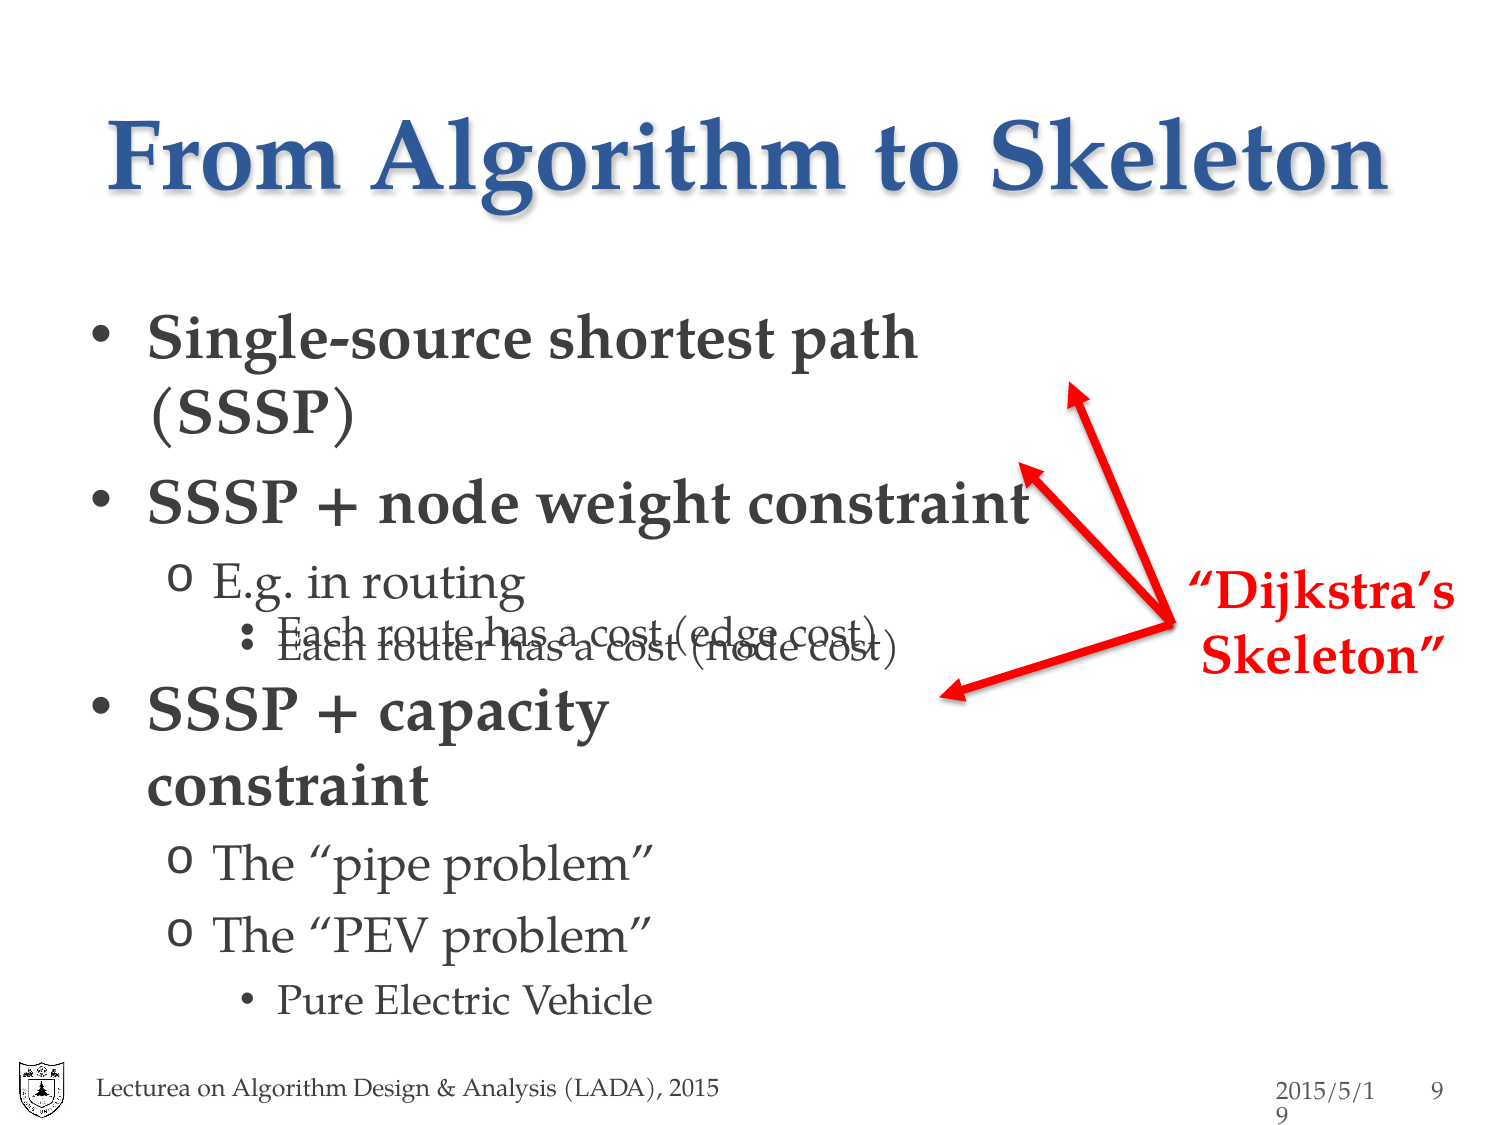

# From Algorithm to Skeleton
Single-source shortest path (SSSP)
SSSP + node weight constraint
E.g. in routing
Each router has a cost (node cost)

“Dijkstra’s  Skeleton”
Each route has a cost (edge cost)
SSSP + capacity constraint
The “pipe problem”
The “PEV problem”
Pure Electric Vehicle

Lecturea on Algorithm Design & Analysis (LADA), 2015
2015/5/19
9